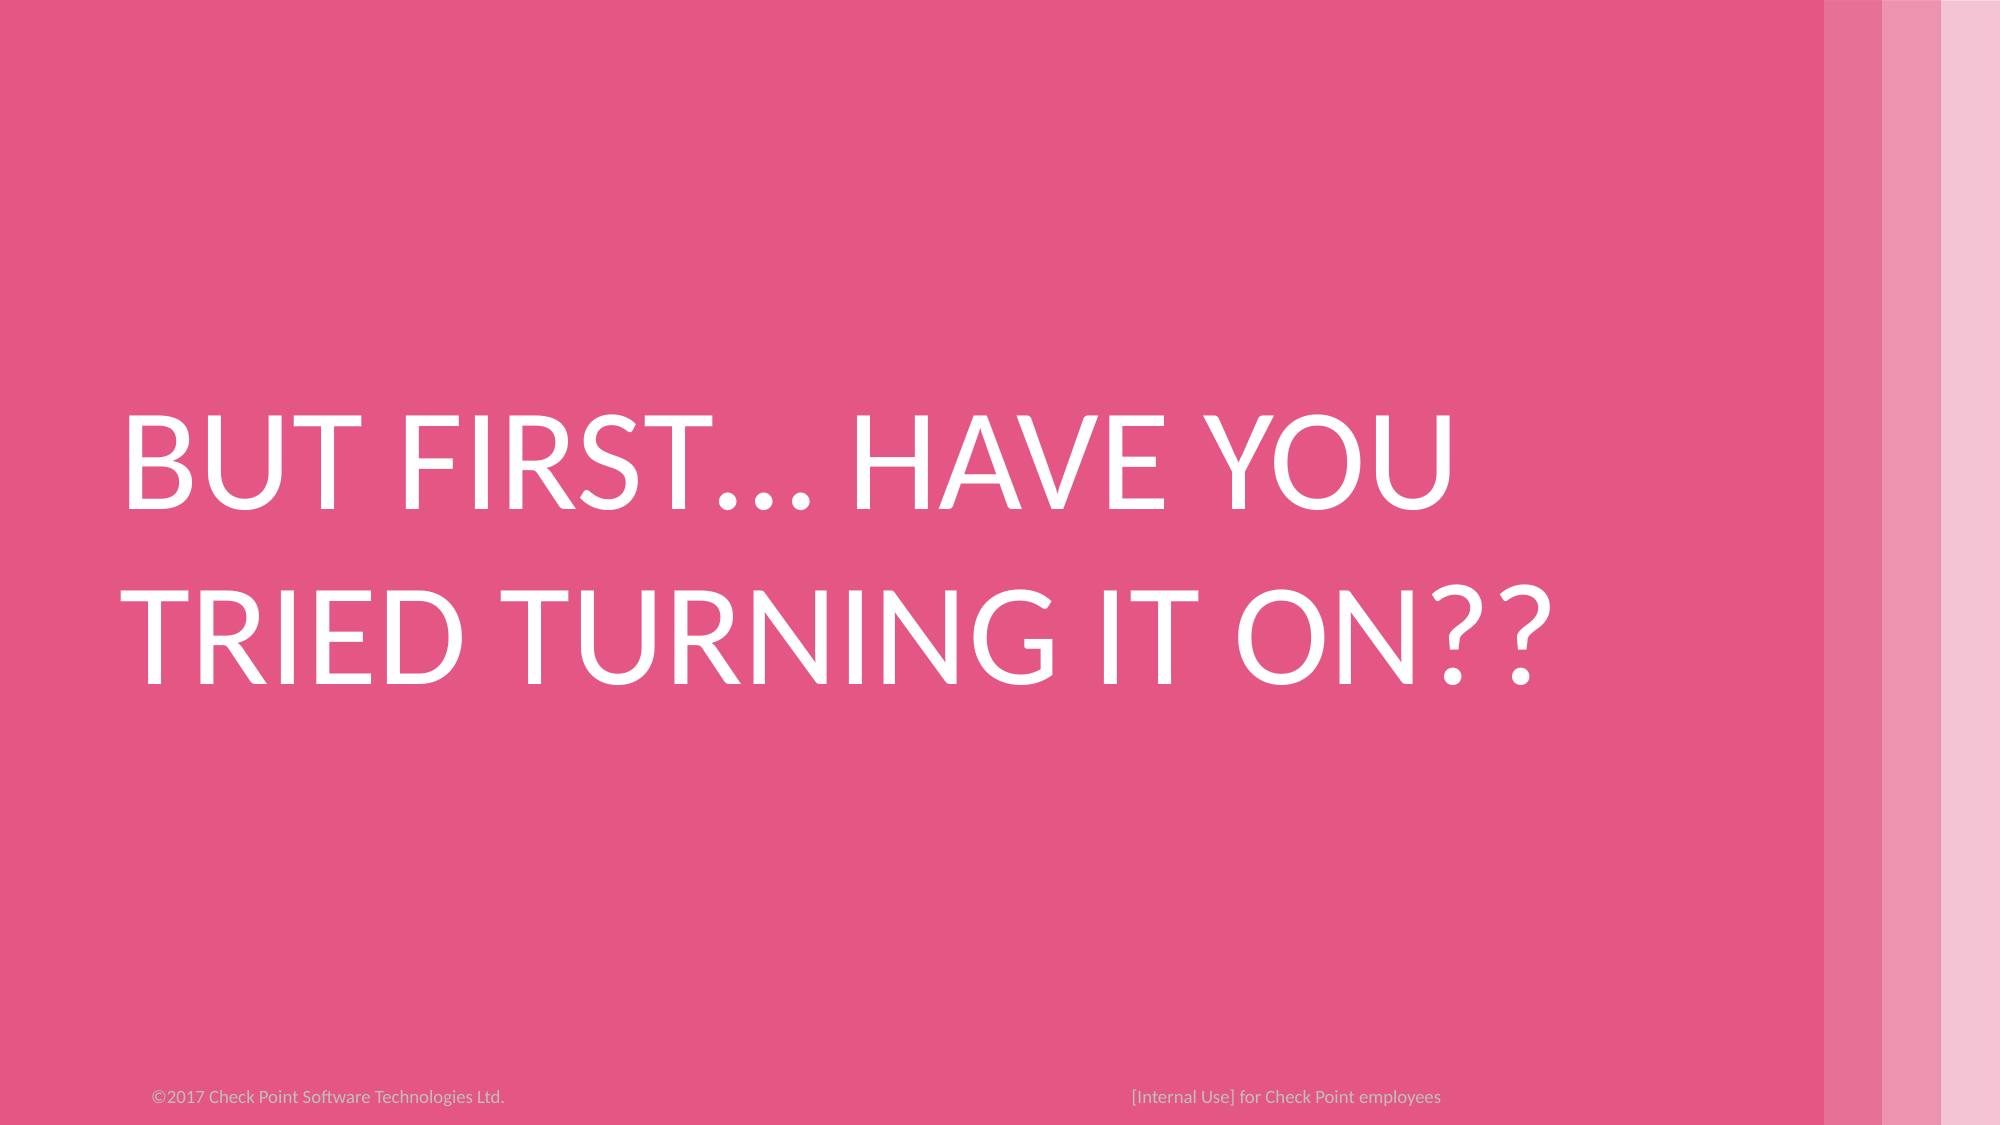

But first… Have you tried turning it on??
 [Internal Use] for Check Point employees​